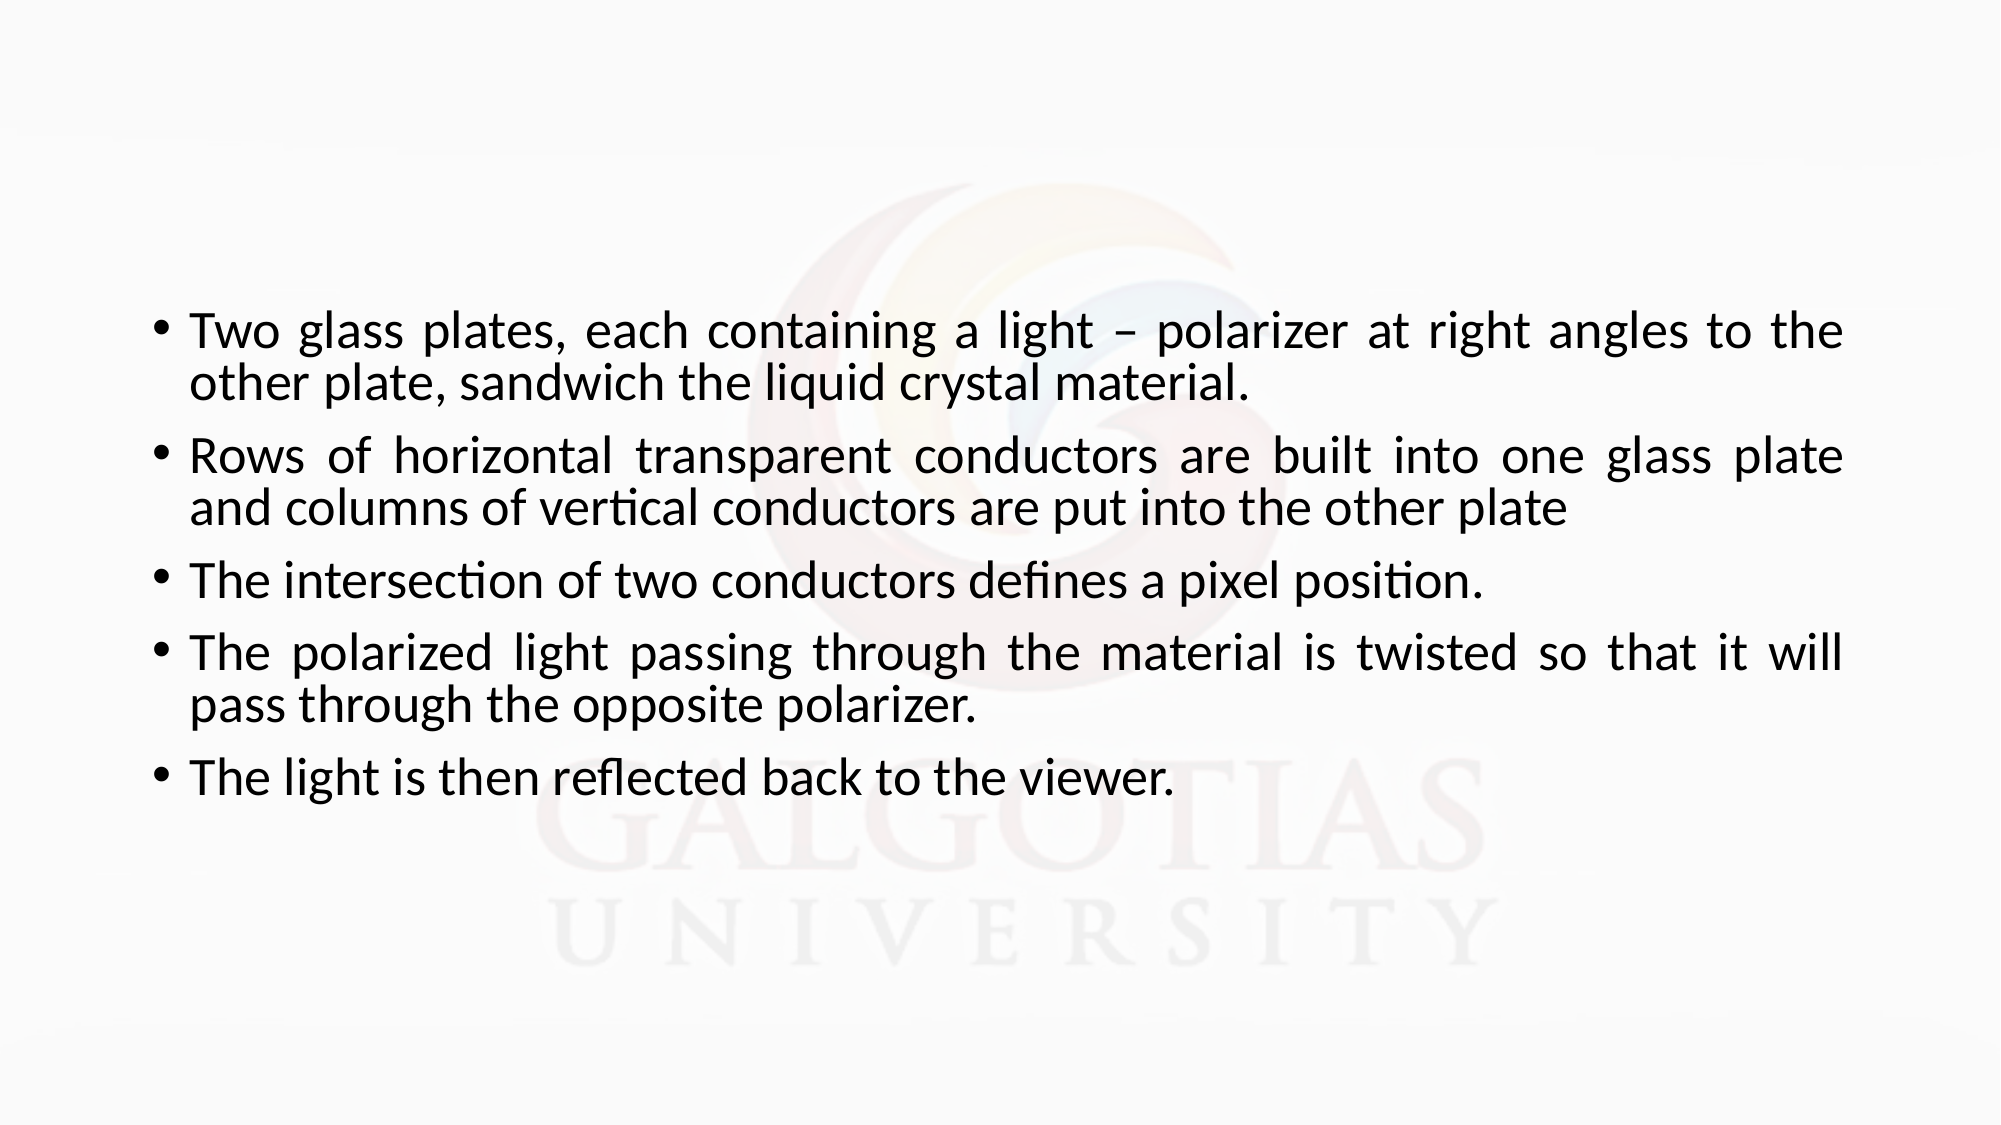

#
Two glass plates, each containing a light – polarizer at right angles to the other plate, sandwich the liquid crystal material.
Rows of horizontal transparent conductors are built into one glass plate and columns of vertical conductors are put into the other plate
The intersection of two conductors defines a pixel position.
The polarized light passing through the material is twisted so that it will pass through the opposite polarizer.
The light is then reflected back to the viewer.